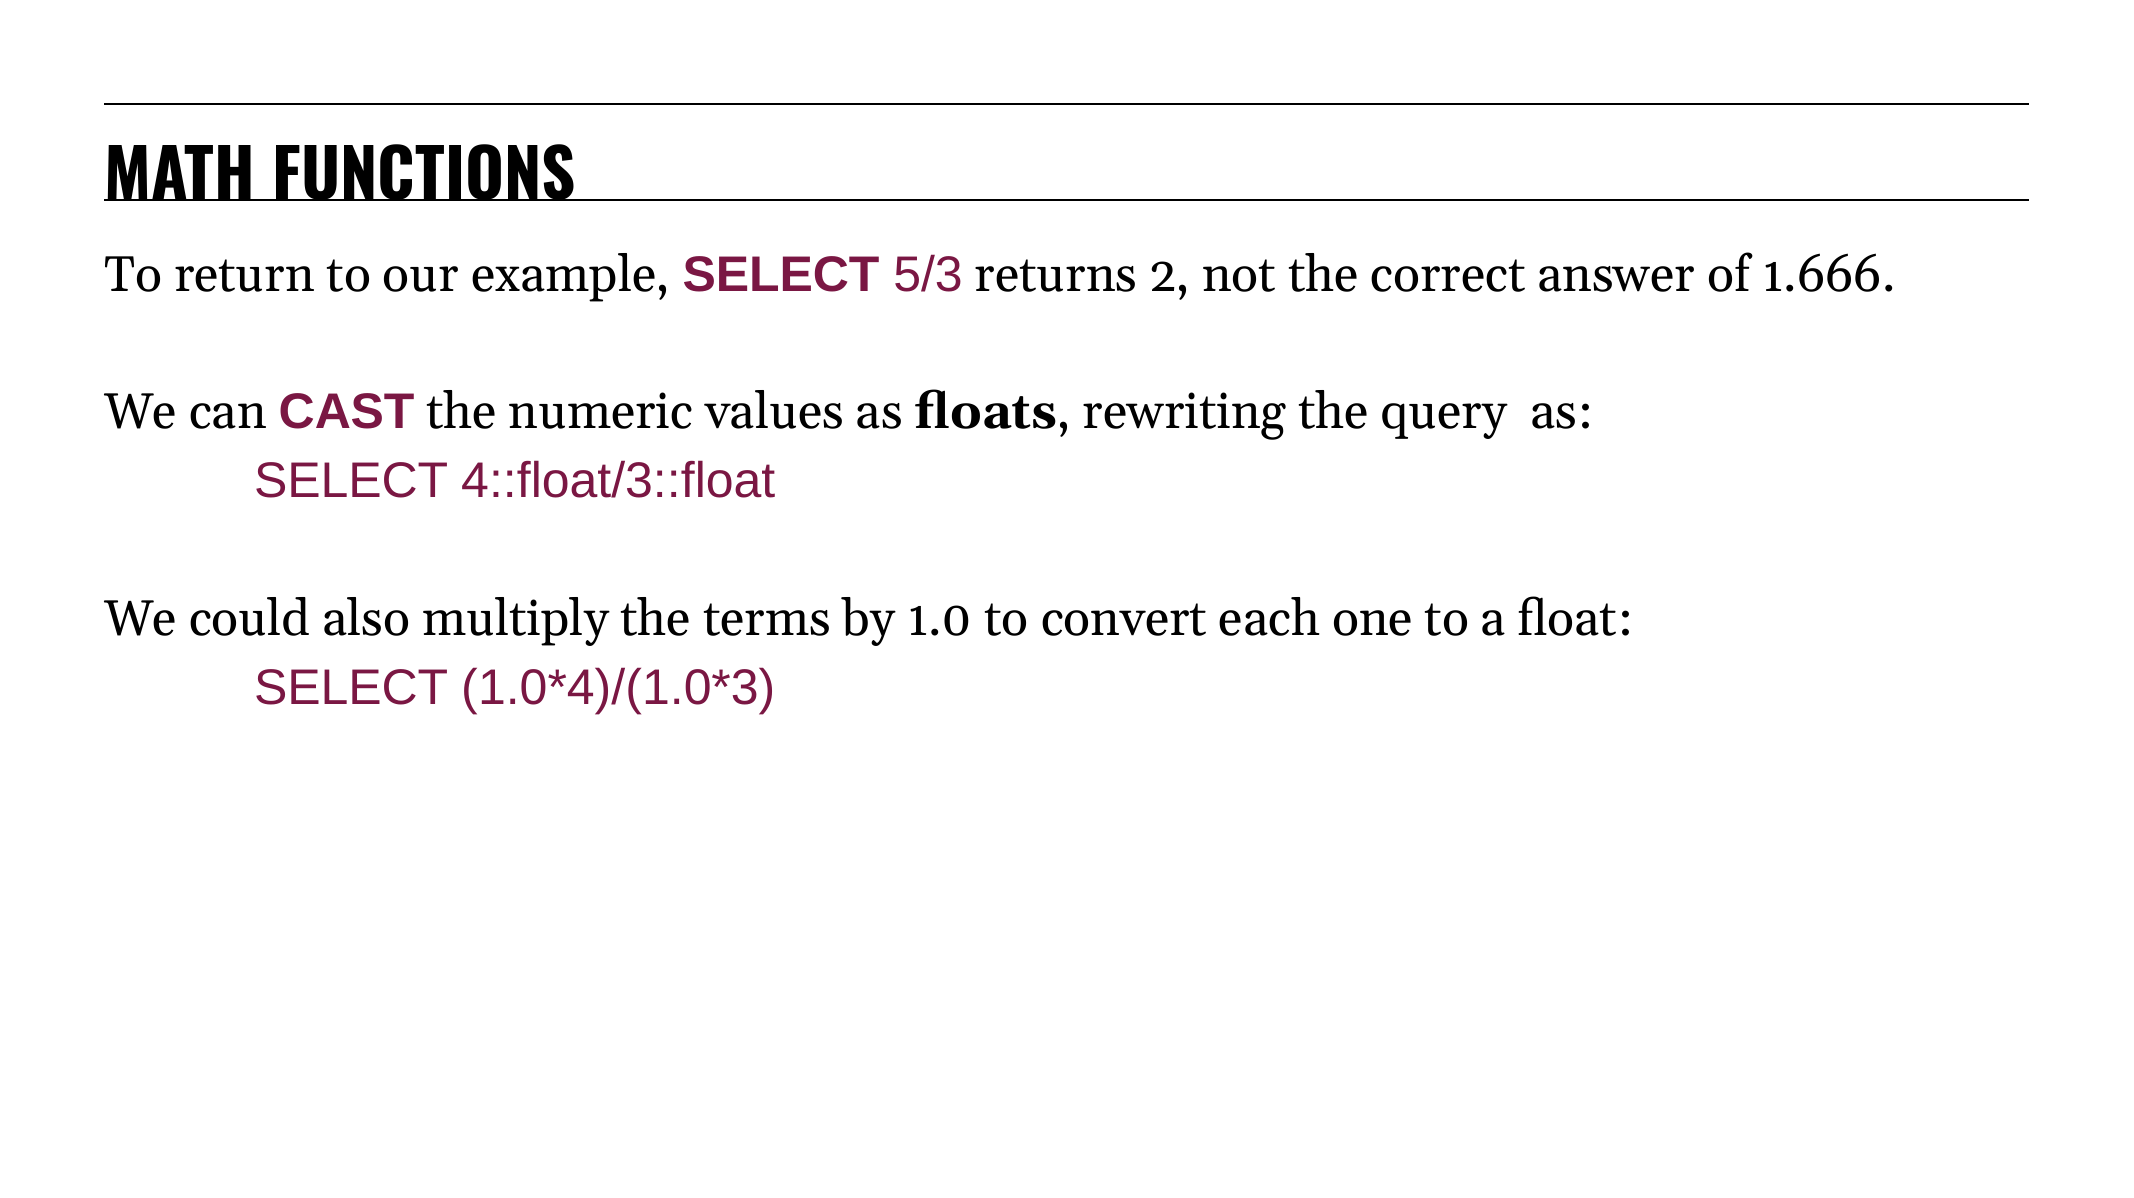

MATH FUNCTIONS
To return to our example, SELECT 5/3 returns 2, not the correct answer of 1.666.

We can CAST the numeric values as floats, rewriting the query  as:
SELECT 4::float/3::float
We could also multiply the terms by 1.0 to convert each one to a float:
SELECT (1.0*4)/(1.0*3)